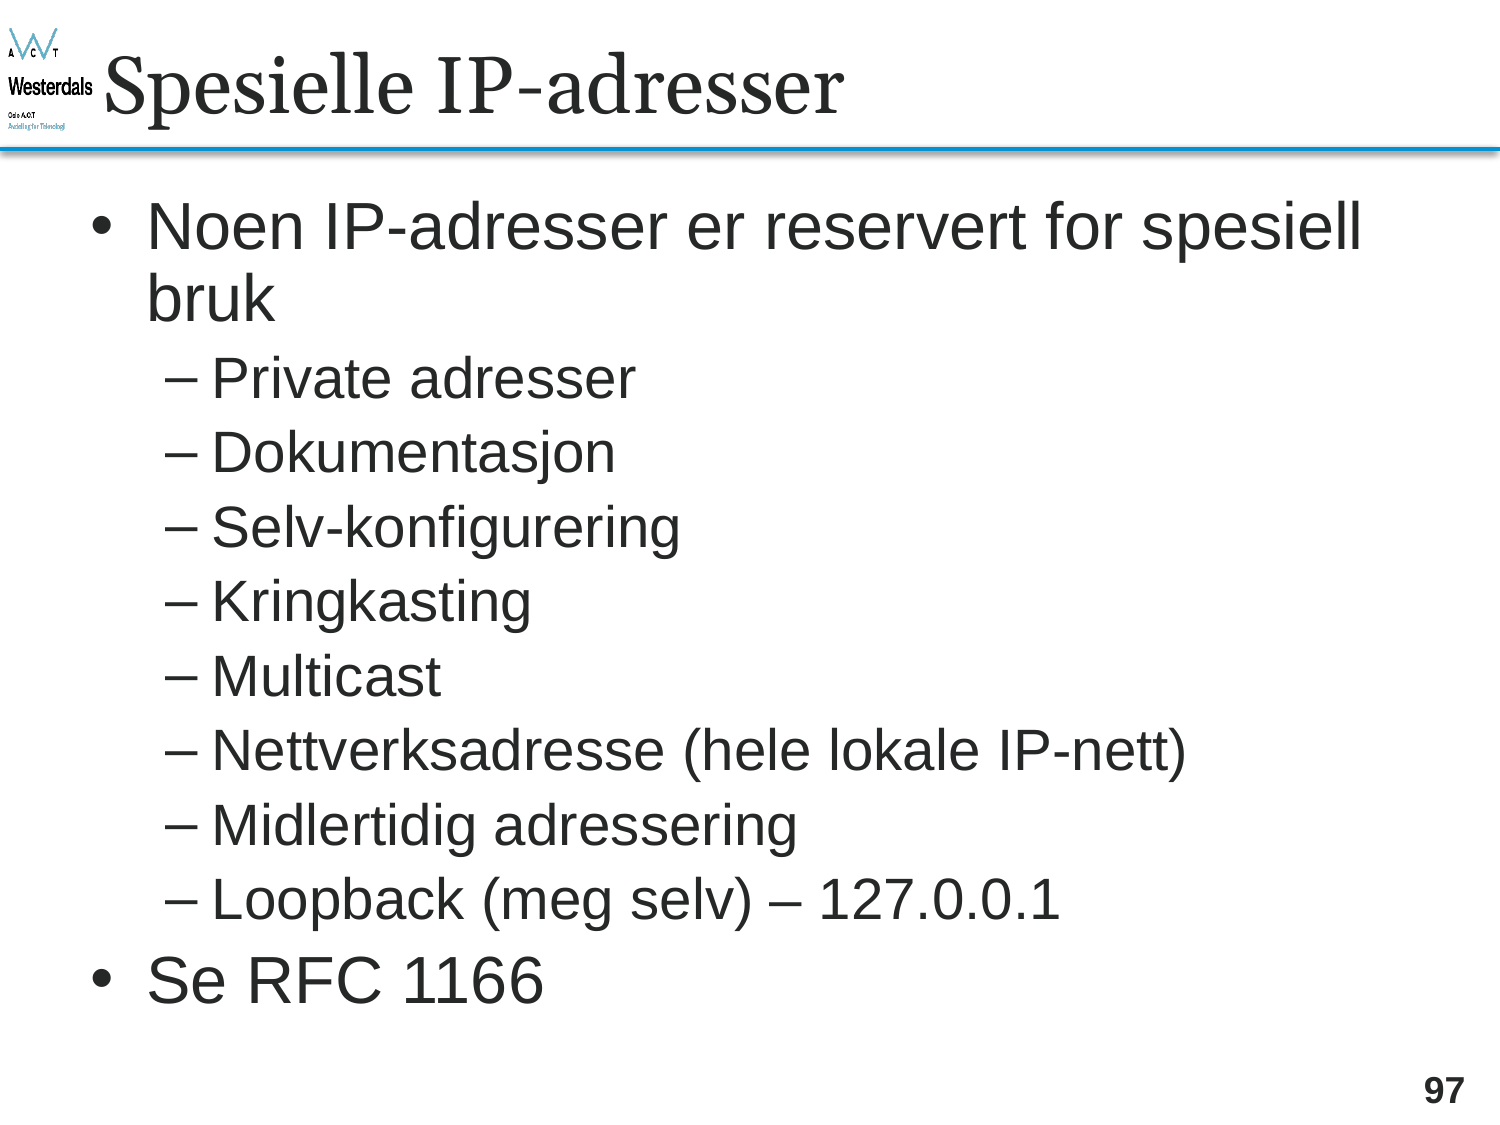

# Spesielle IP-adresser
Noen IP-adresser er reservert for spesiell bruk
Private adresser
Dokumentasjon
Selv-konfigurering
Kringkasting
Multicast
Nettverksadresse (hele lokale IP-nett)
Midlertidig adressering
Loopback (meg selv) – 127.0.0.1
Se RFC 1166
97
Bjørn O. Listog -- blistog@nith.no